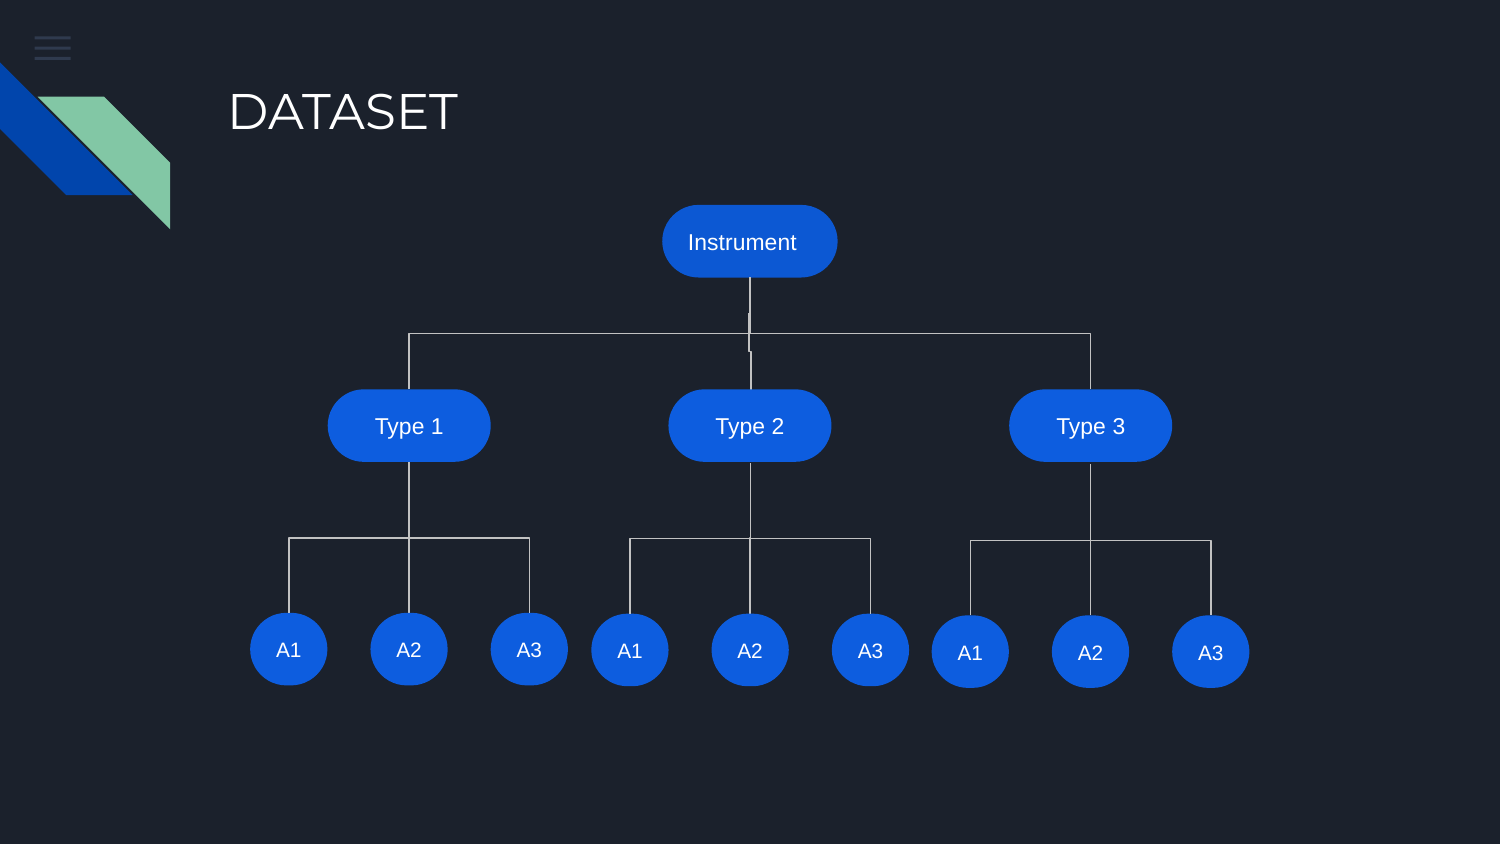

# DATASET
Instrument
Type 1
Type 2
Type 3
A1
A2
A3
A1
A2
A3
A1
A2
A3